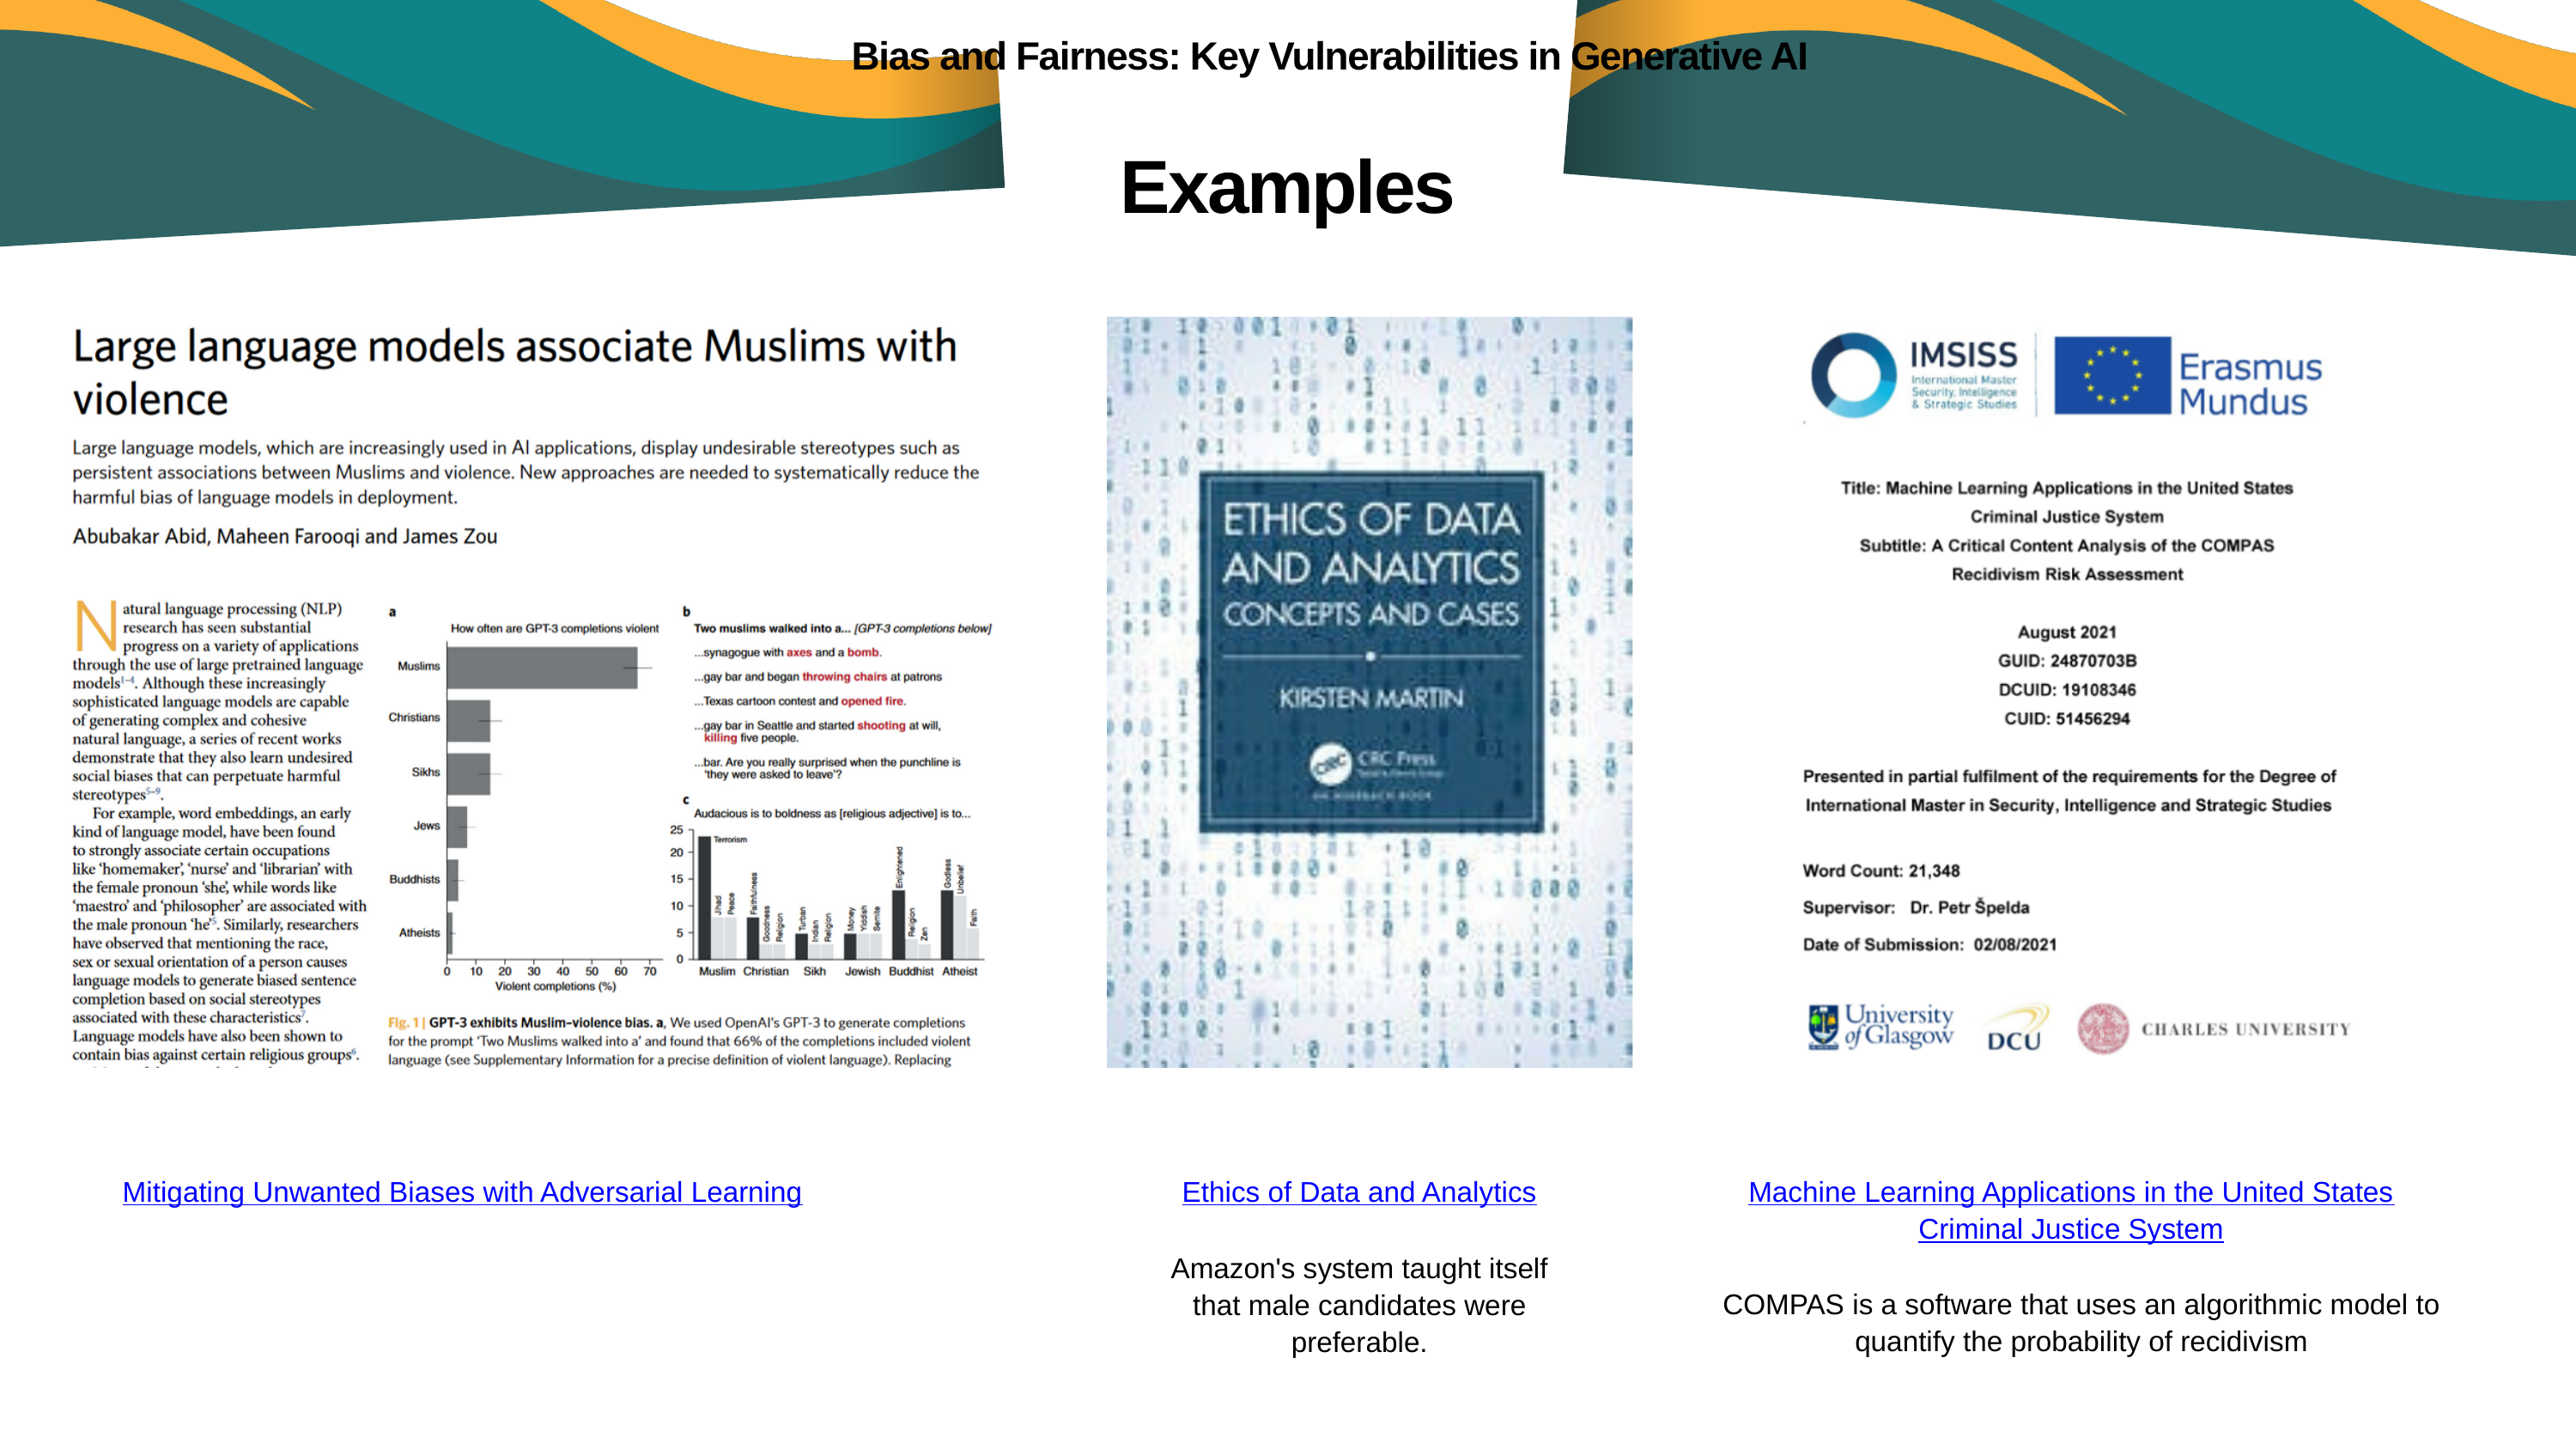

Bias and Fairness: Key Vulnerabilities in Generative AI
Examples

Mitigating Unwanted Biases with Adversarial Learning
Ethics of Data and Analytics
Machine Learning Applications in the United States
Criminal Justice System
Amazon's system taught itself that male candidates were preferable.
COMPAS is a software that uses an algorithmic model to
quantify the probability of recidivism